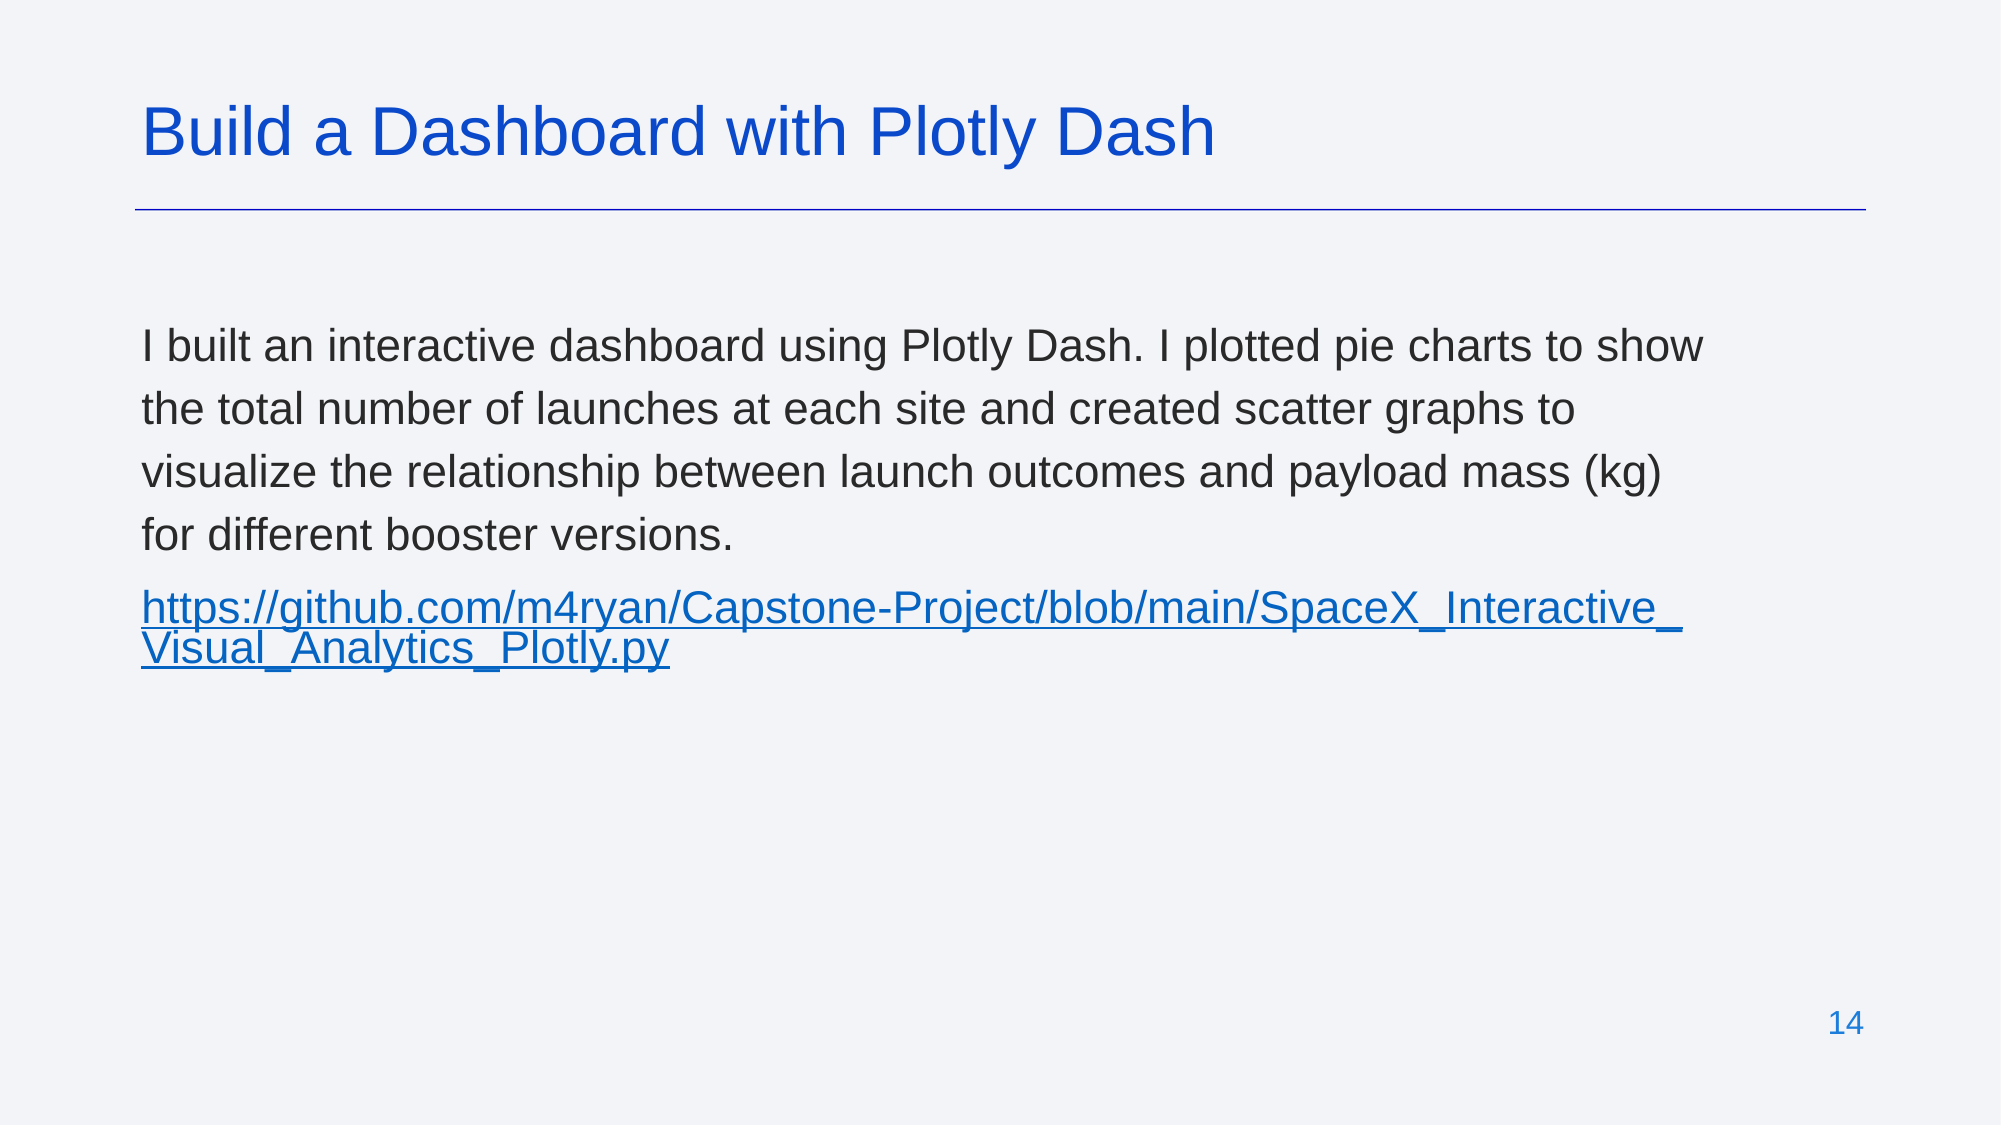

Build a Dashboard with Plotly Dash
I built an interactive dashboard using Plotly Dash. I plotted pie charts to show the total number of launches at each site and created scatter graphs to visualize the relationship between launch outcomes and payload mass (kg) for different booster versions.
https://github.com/m4ryan/Capstone-Project/blob/main/SpaceX_Interactive_Visual_Analytics_Plotly.py
14